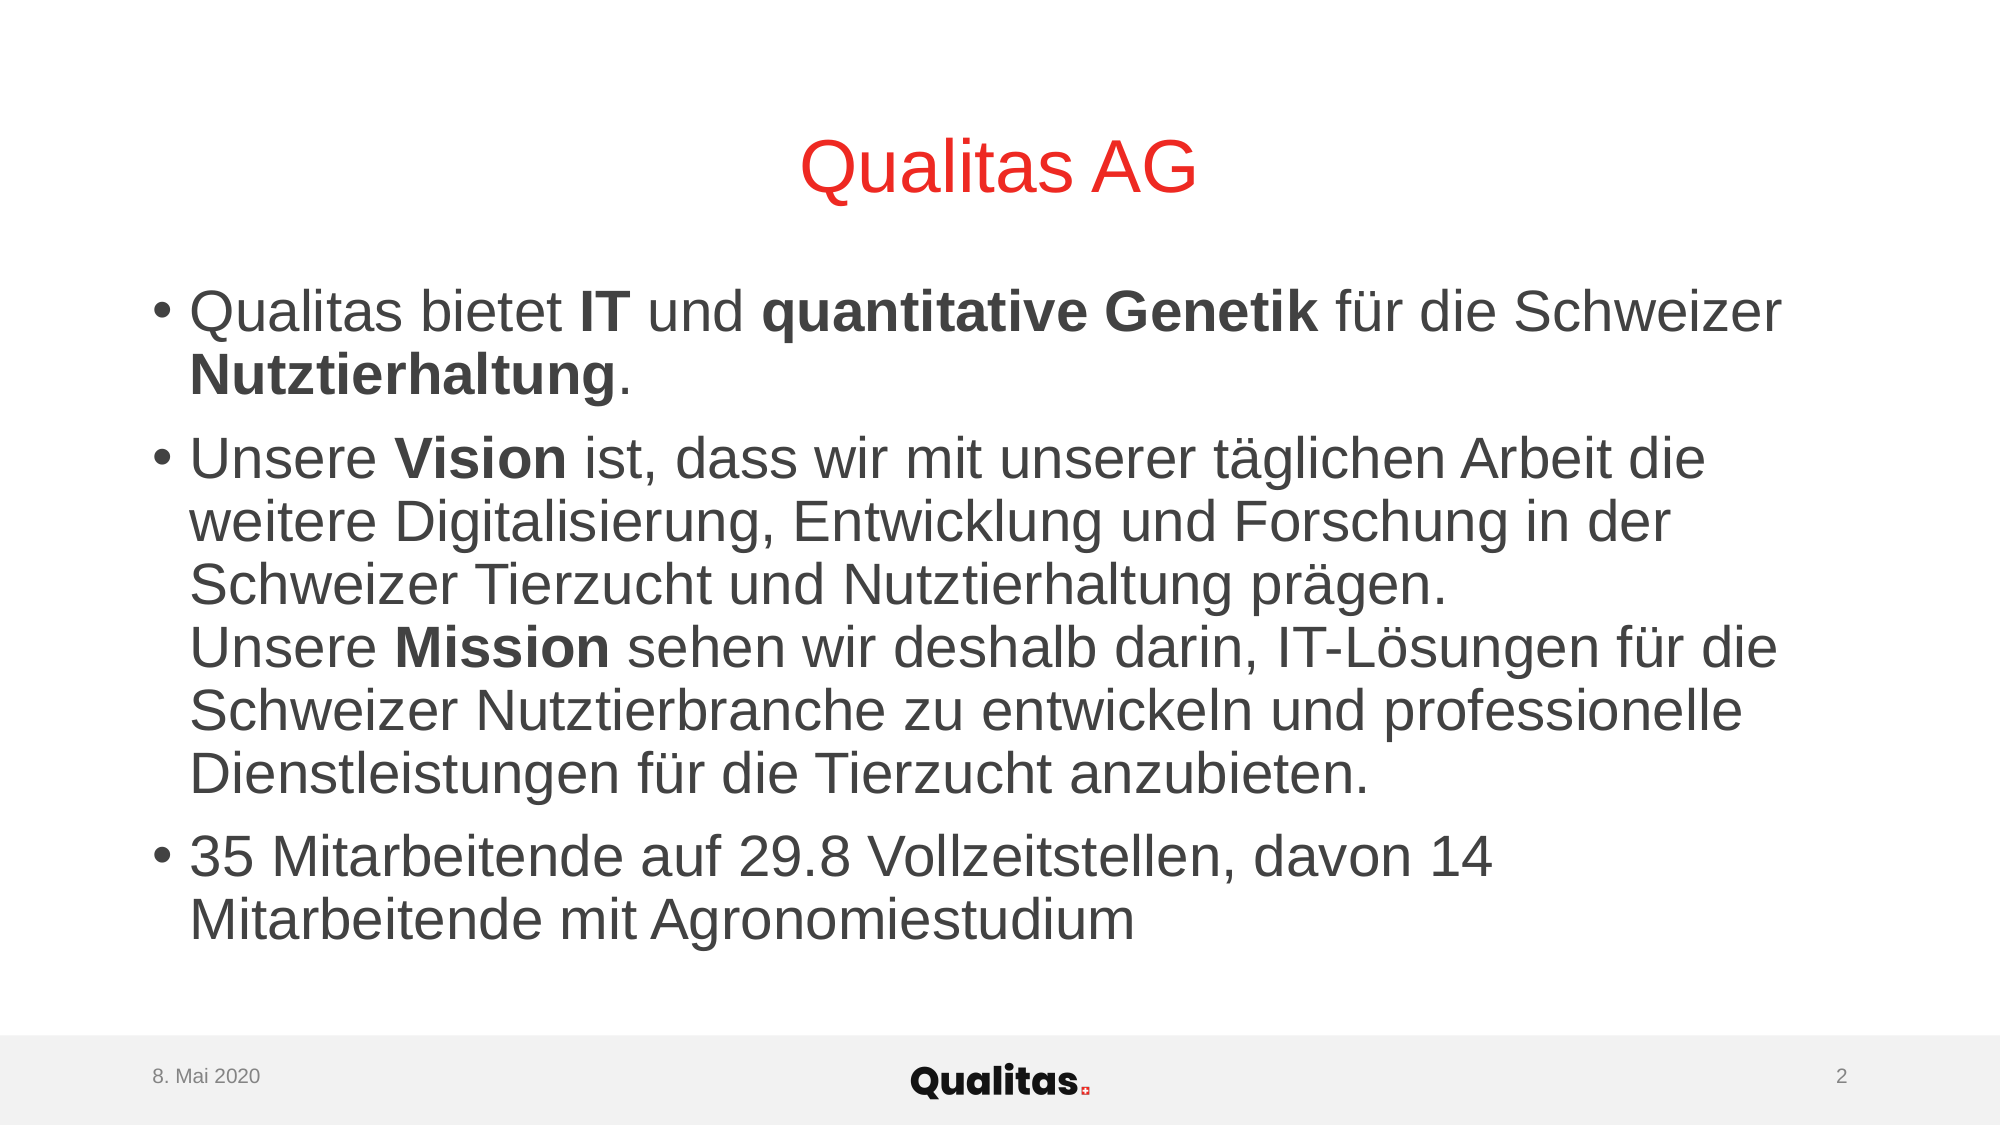

# Qualitas AG
Qualitas bietet IT und quantitative Genetik für die Schweizer Nutztierhaltung.
Unsere Vision ist, dass wir mit unserer täglichen Arbeit die weitere Digitalisierung, Entwicklung und Forschung in der Schweizer Tierzucht und Nutztierhaltung prägen. Unsere Mission sehen wir deshalb darin, IT-Lösungen für die Schweizer Nutztierbranche zu entwickeln und professionelle Dienstleistungen für die Tierzucht anzubieten.
35 Mitarbeitende auf 29.8 Vollzeitstellen, davon 14 Mitarbeitende mit Agronomiestudium

8. Mai 2020
2